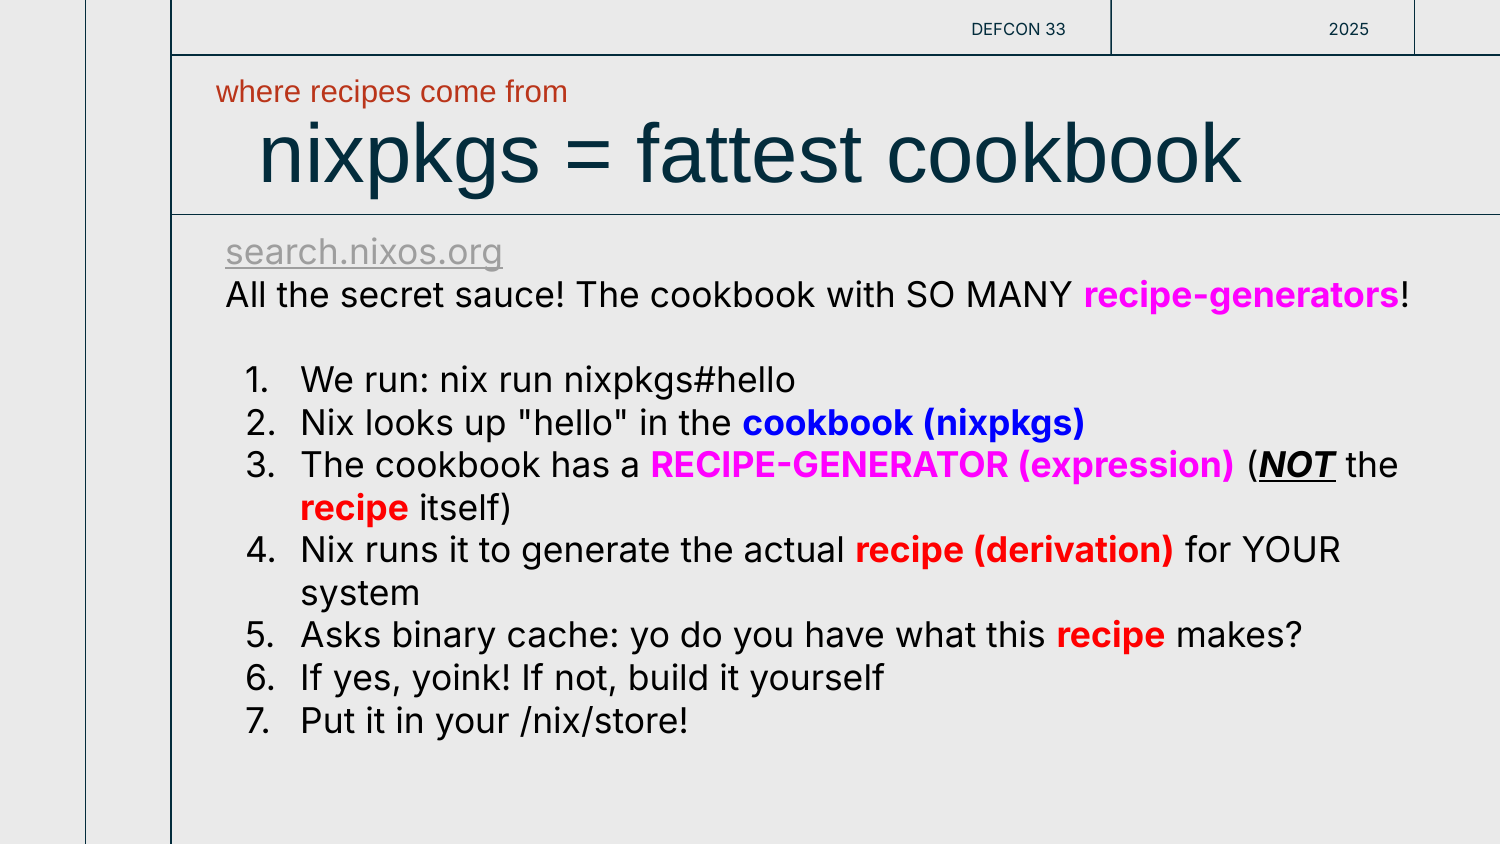

DEFCON 33
2025
where recipes come from
# nixpkgs = fattest cookbook
search.nixos.org
All the secret sauce! The cookbook with SO MANY recipe-generators!

We run: nix run nixpkgs#hello
Nix looks up "hello" in the cookbook (nixpkgs)
The cookbook has a RECIPE-GENERATOR (expression) (NOT the recipe itself)
Nix runs it to generate the actual recipe (derivation) for YOUR system
Asks binary cache: yo do you have what this recipe makes?
If yes, yoink! If not, build it yourself
Put it in your /nix/store!